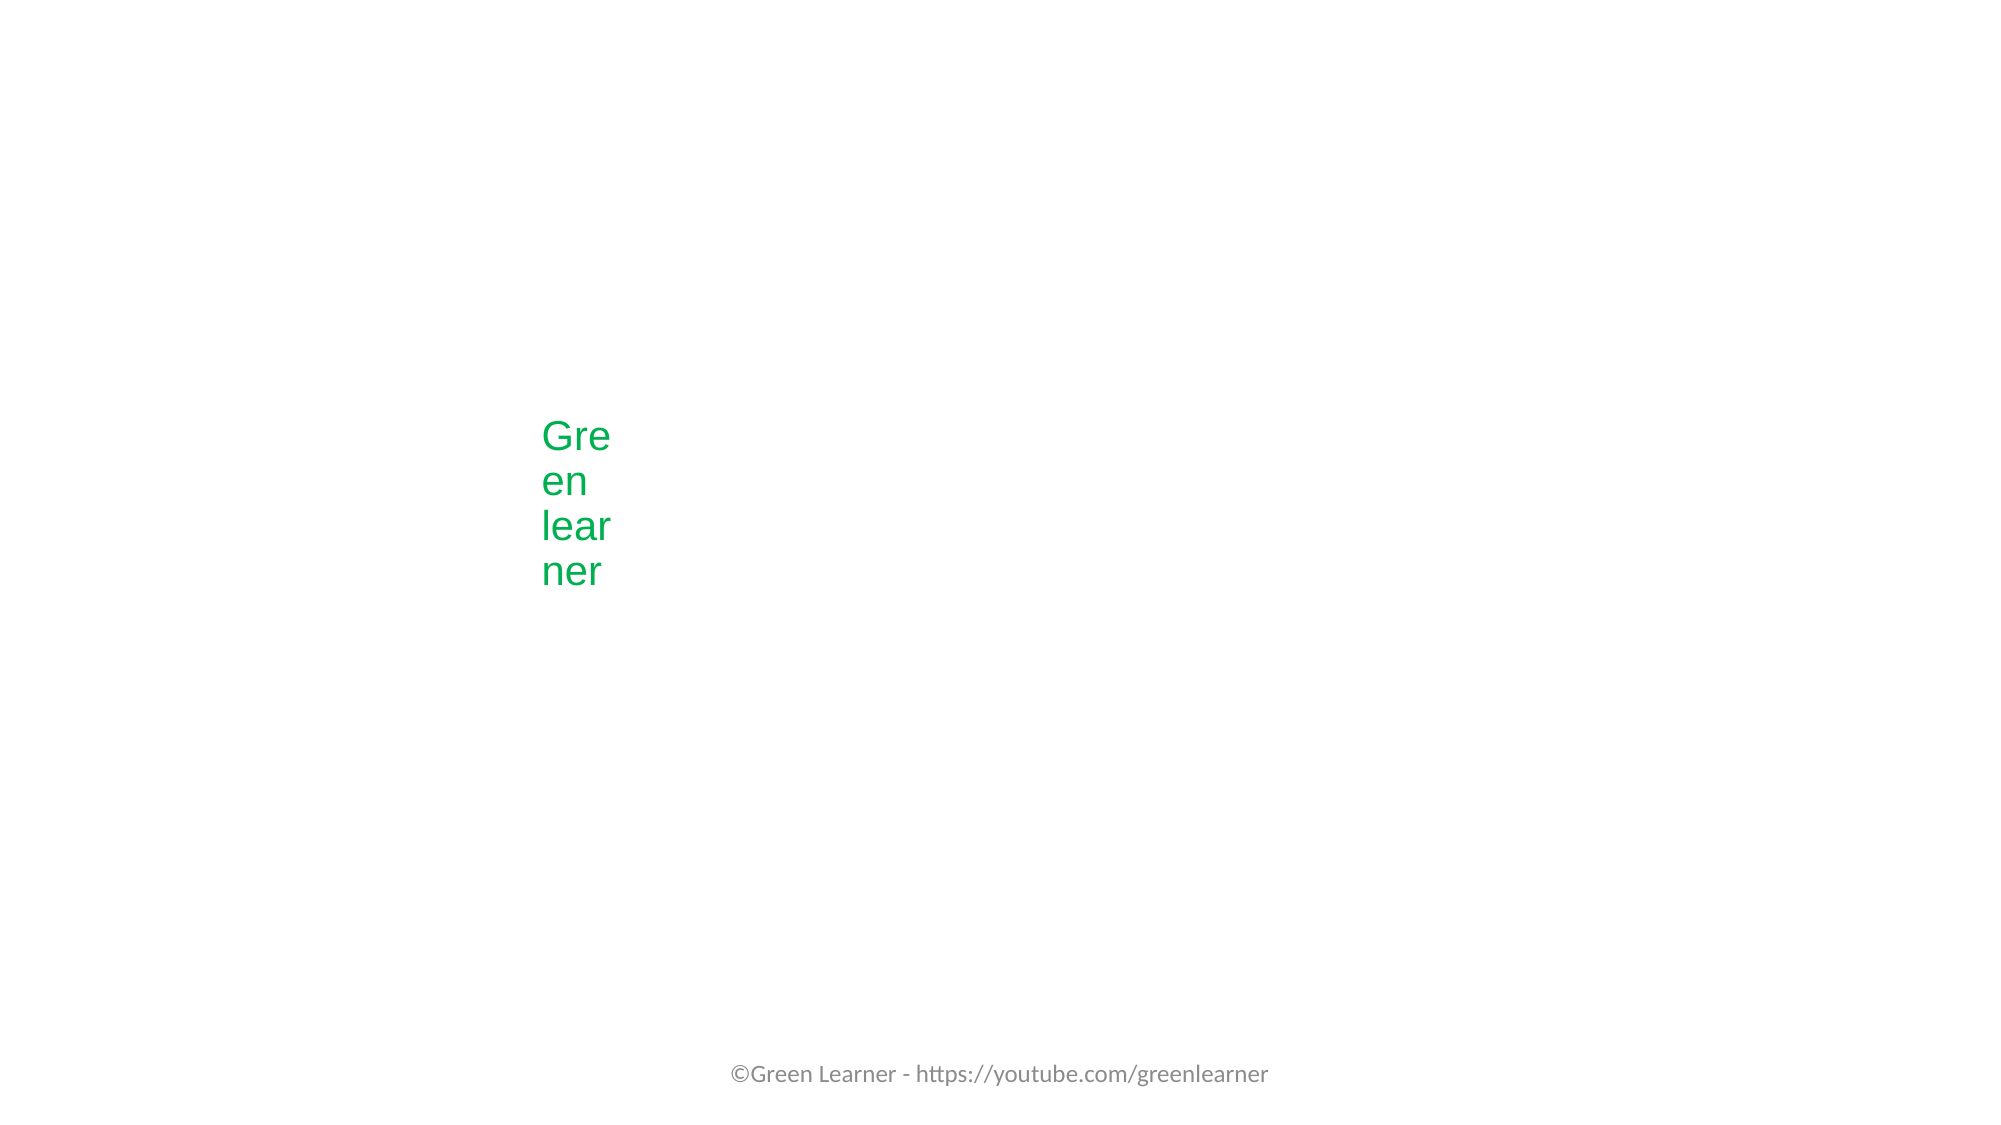

# Green learner
©Green Learner - https://youtube.com/greenlearner